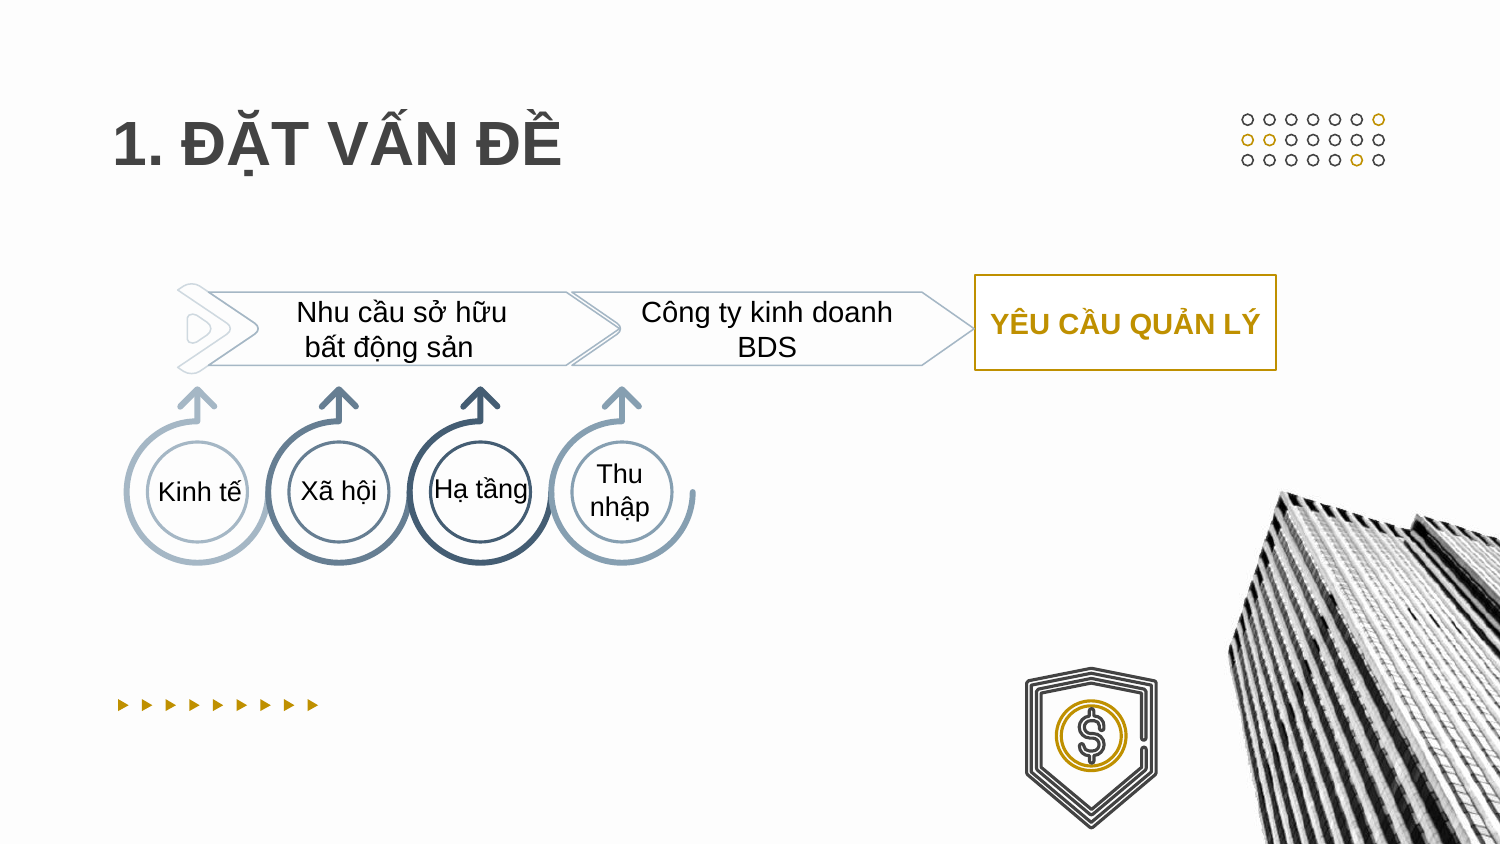

# 1. ĐẶT VẤN ĐỀ

YÊU CẦU QUẢN LÝ

Nhu cầu sở hữu
 bất động sản
Công ty kinh doanh BDS

Thu nhập
Hạ tầng
Xã hội
Kinh tế